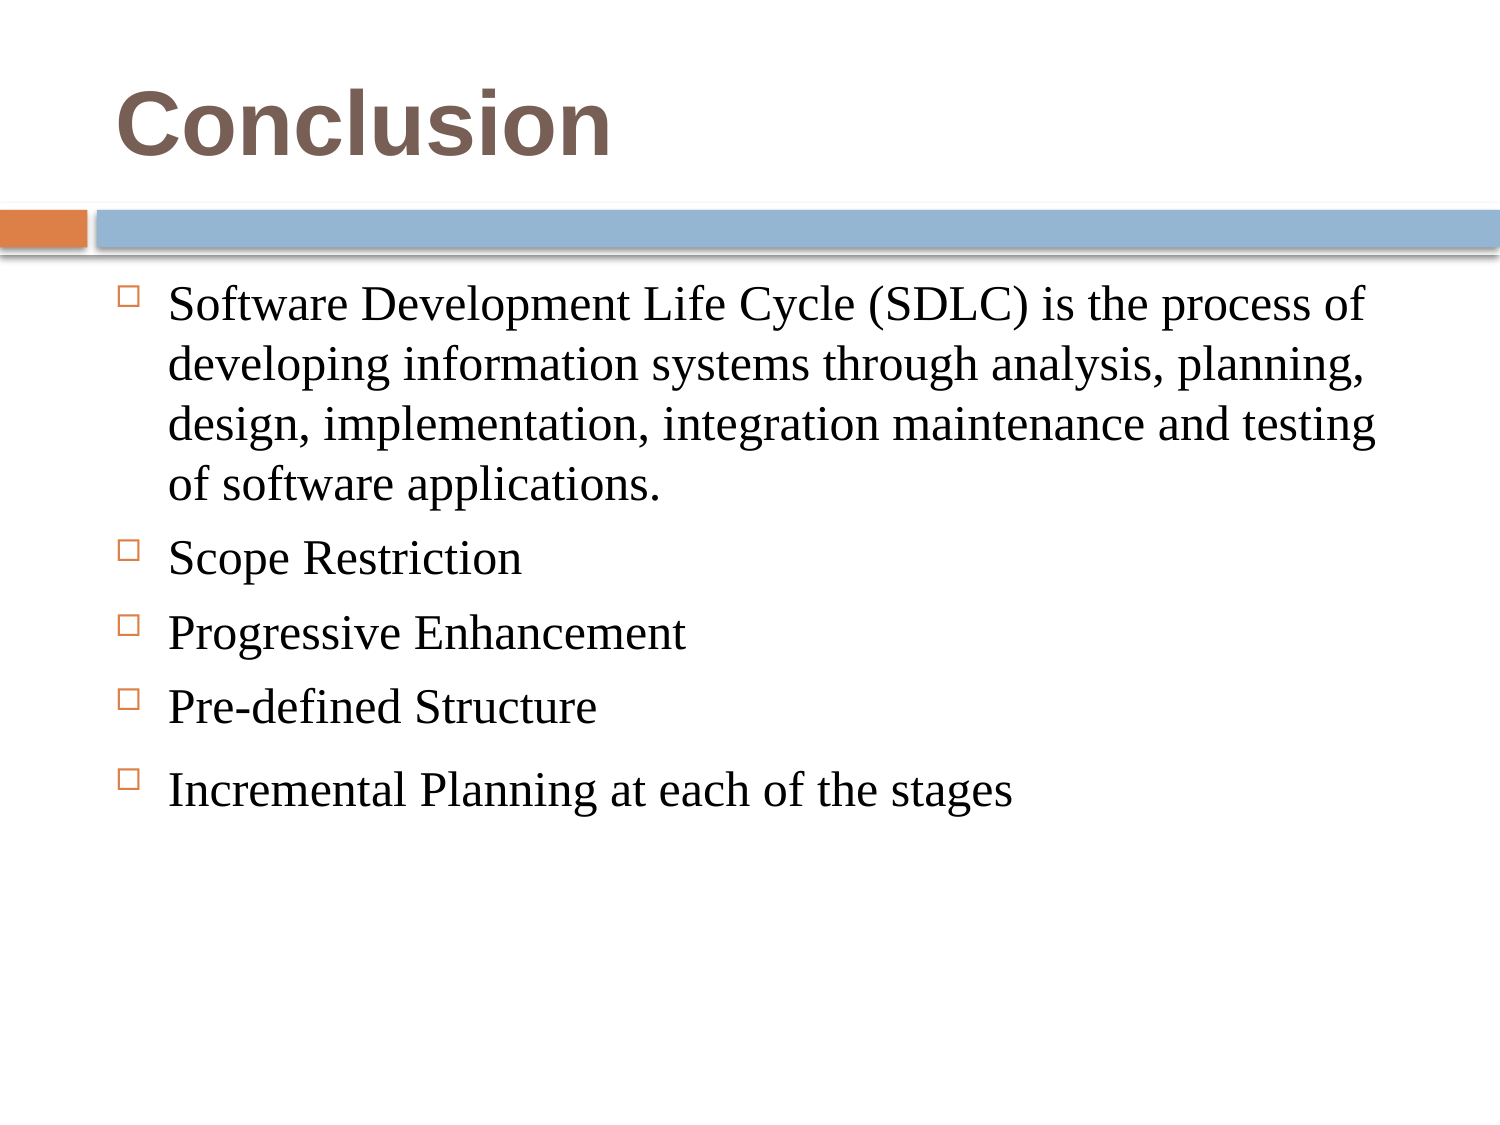

# Conclusion
Software Development Life Cycle (SDLC) is the process of developing information systems through analysis, planning, design, implementation, integration maintenance and testing of software applications.
Scope Restriction
Progressive Enhancement
Pre-defined Structure
Incremental Planning at each of the stages